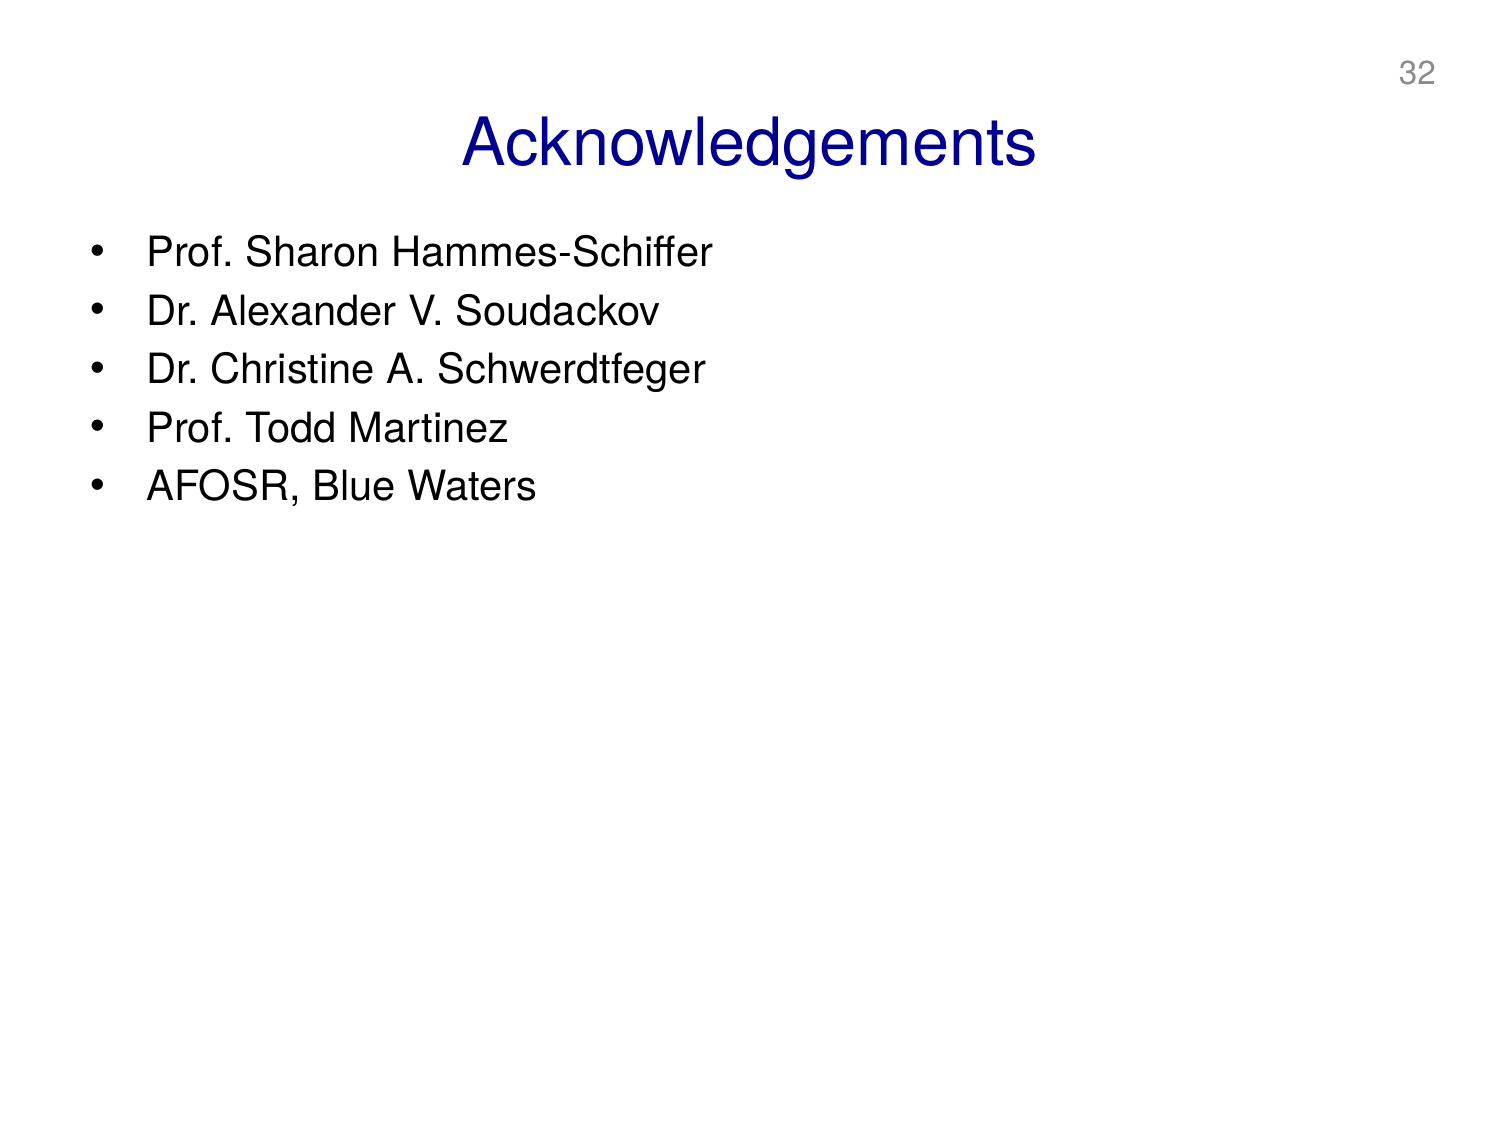

# Acknowledgements
32
Prof. Sharon Hammes-Schiffer
Dr. Alexander V. Soudackov
Dr. Christine A. Schwerdtfeger
Prof. Todd Martinez
AFOSR, Blue Waters